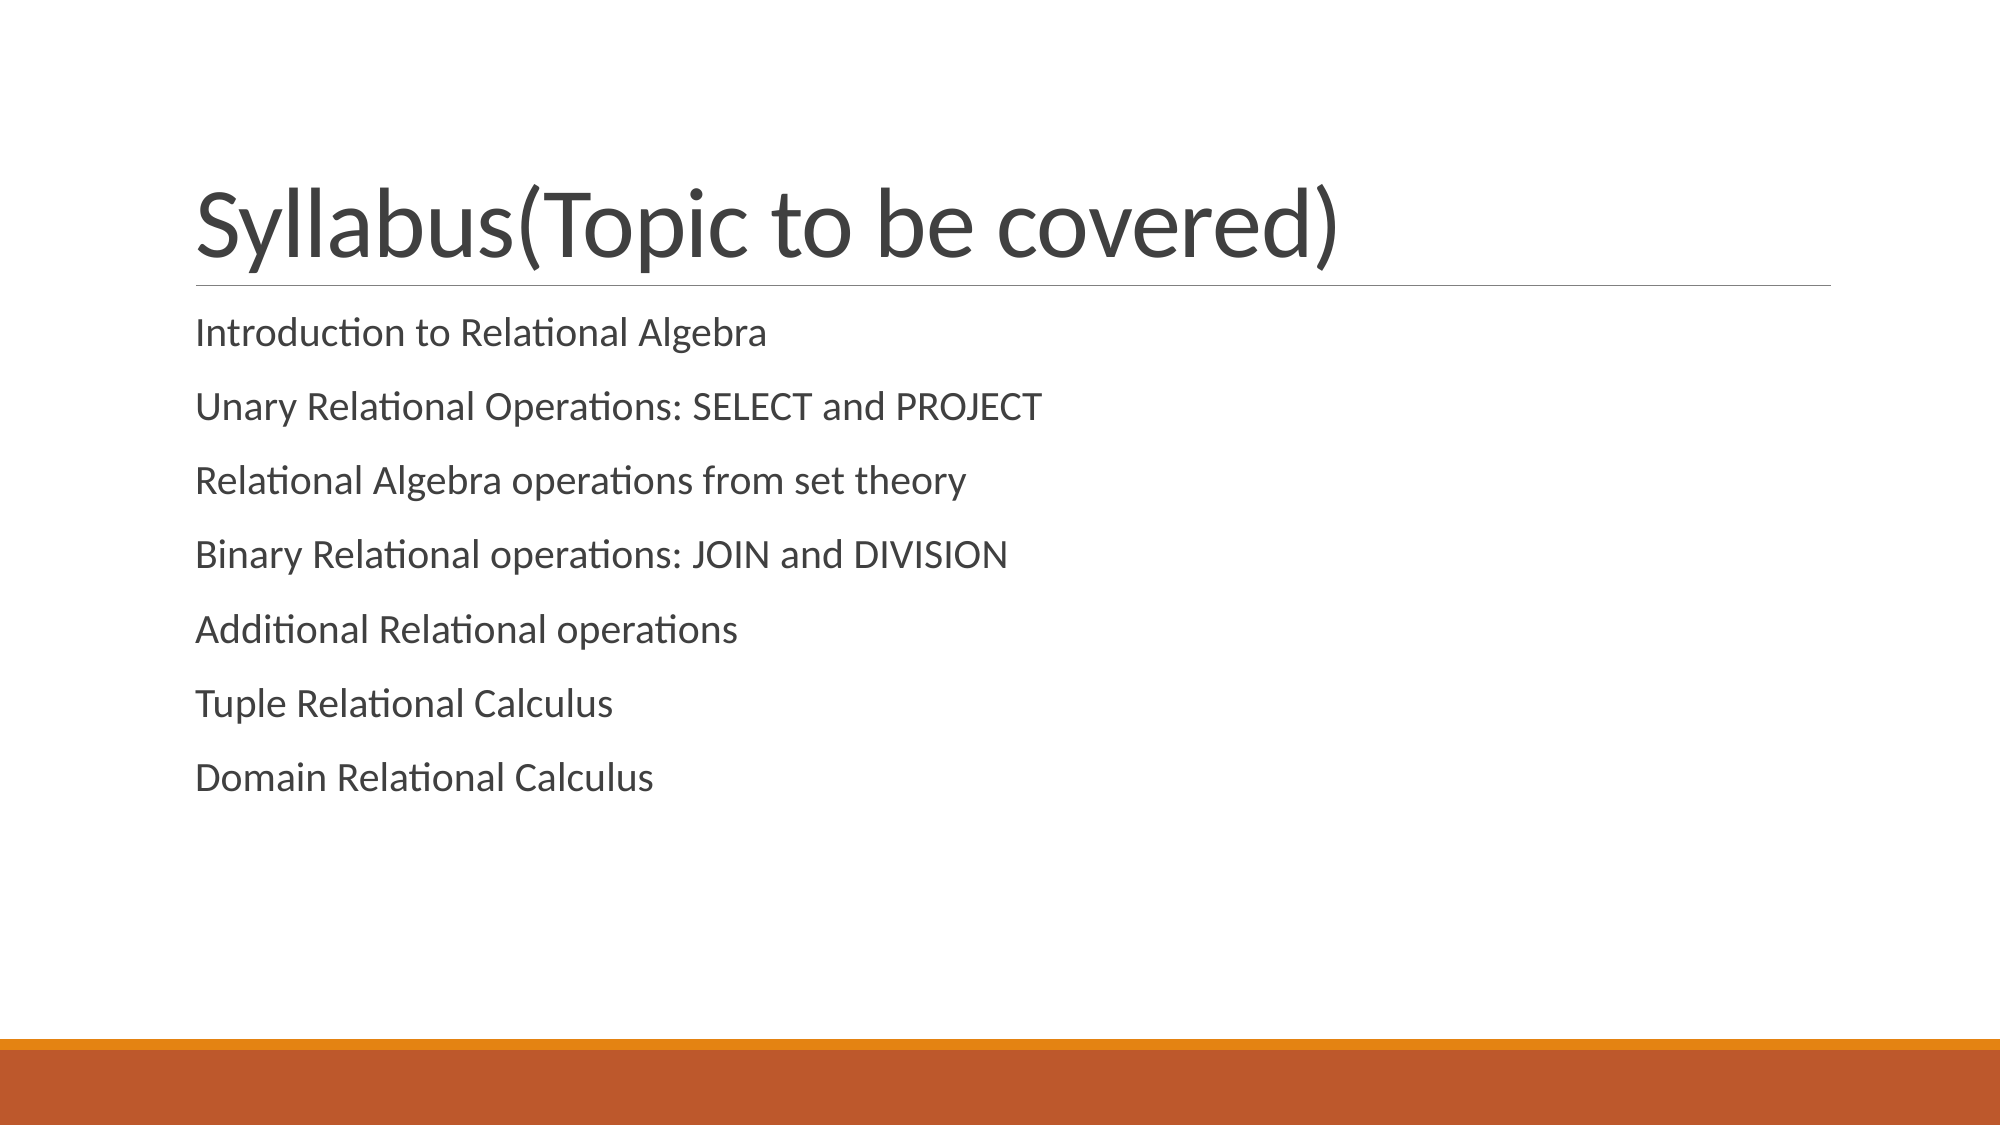

# Syllabus(Topic to be covered)
Introduction to Relational Algebra
Unary Relational Operations: SELECT and PROJECT
Relational Algebra operations from set theory
Binary Relational operations: JOIN and DIVISION
Additional Relational operations
Tuple Relational Calculus
Domain Relational Calculus